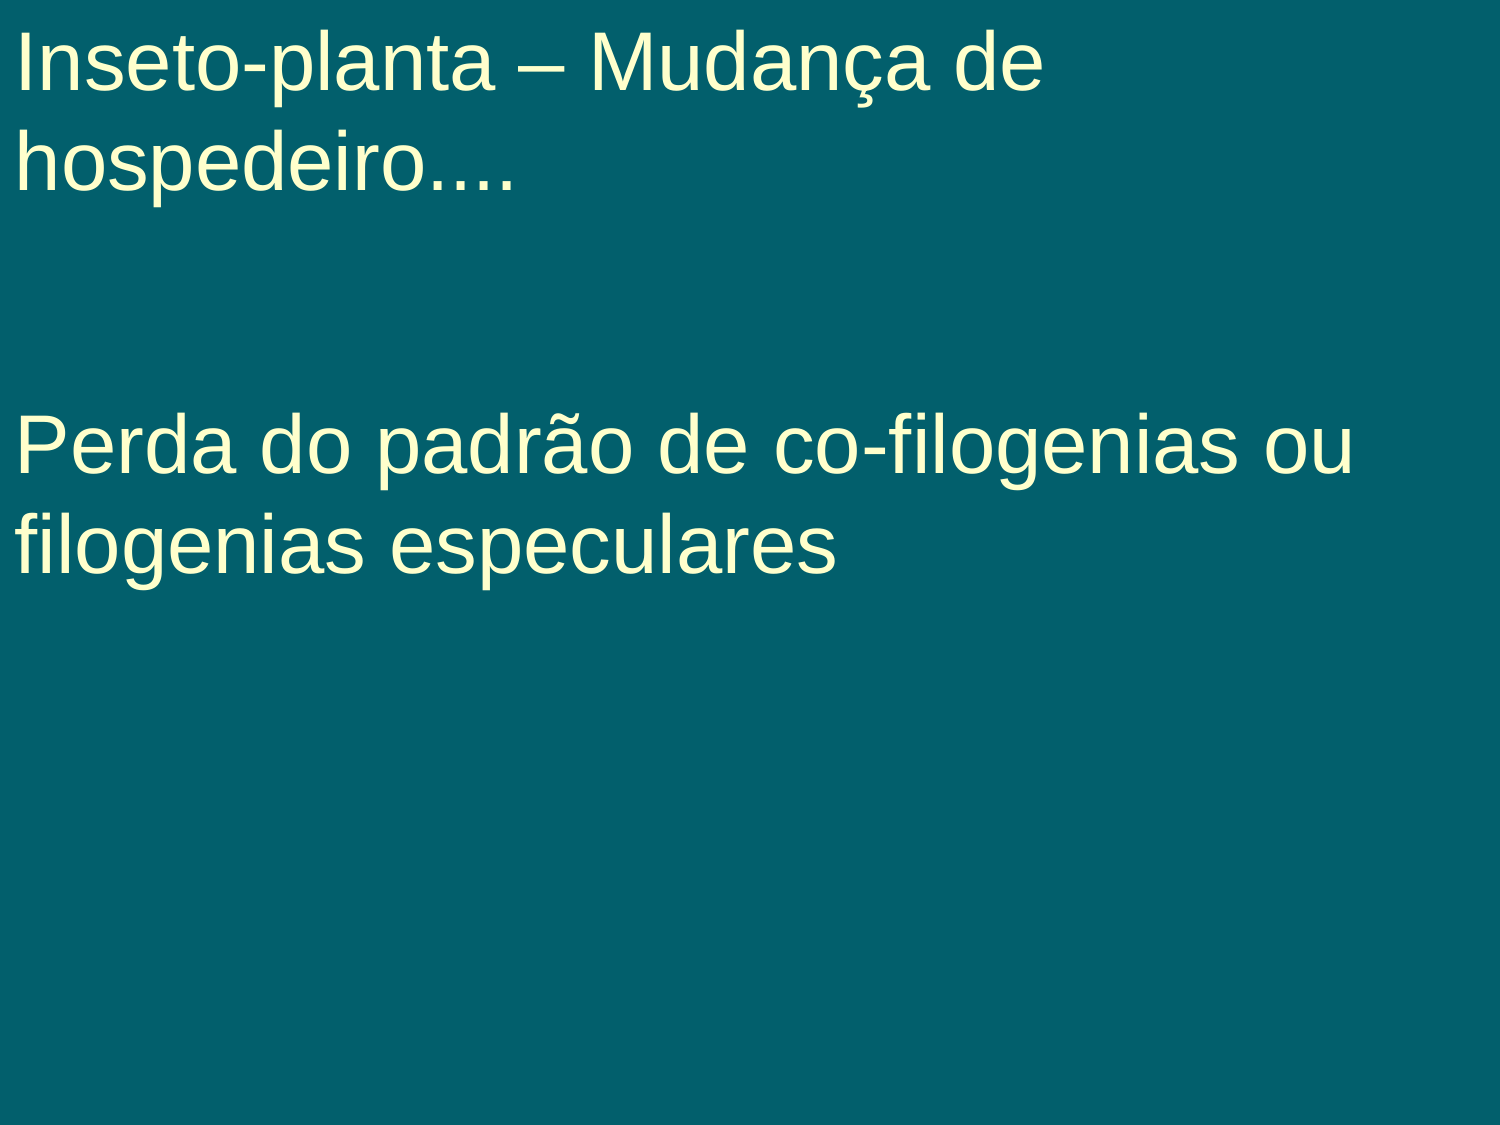

Inseto-planta – Mudança de hospedeiro....

Perda do padrão de co-filogenias ou filogenias especulares